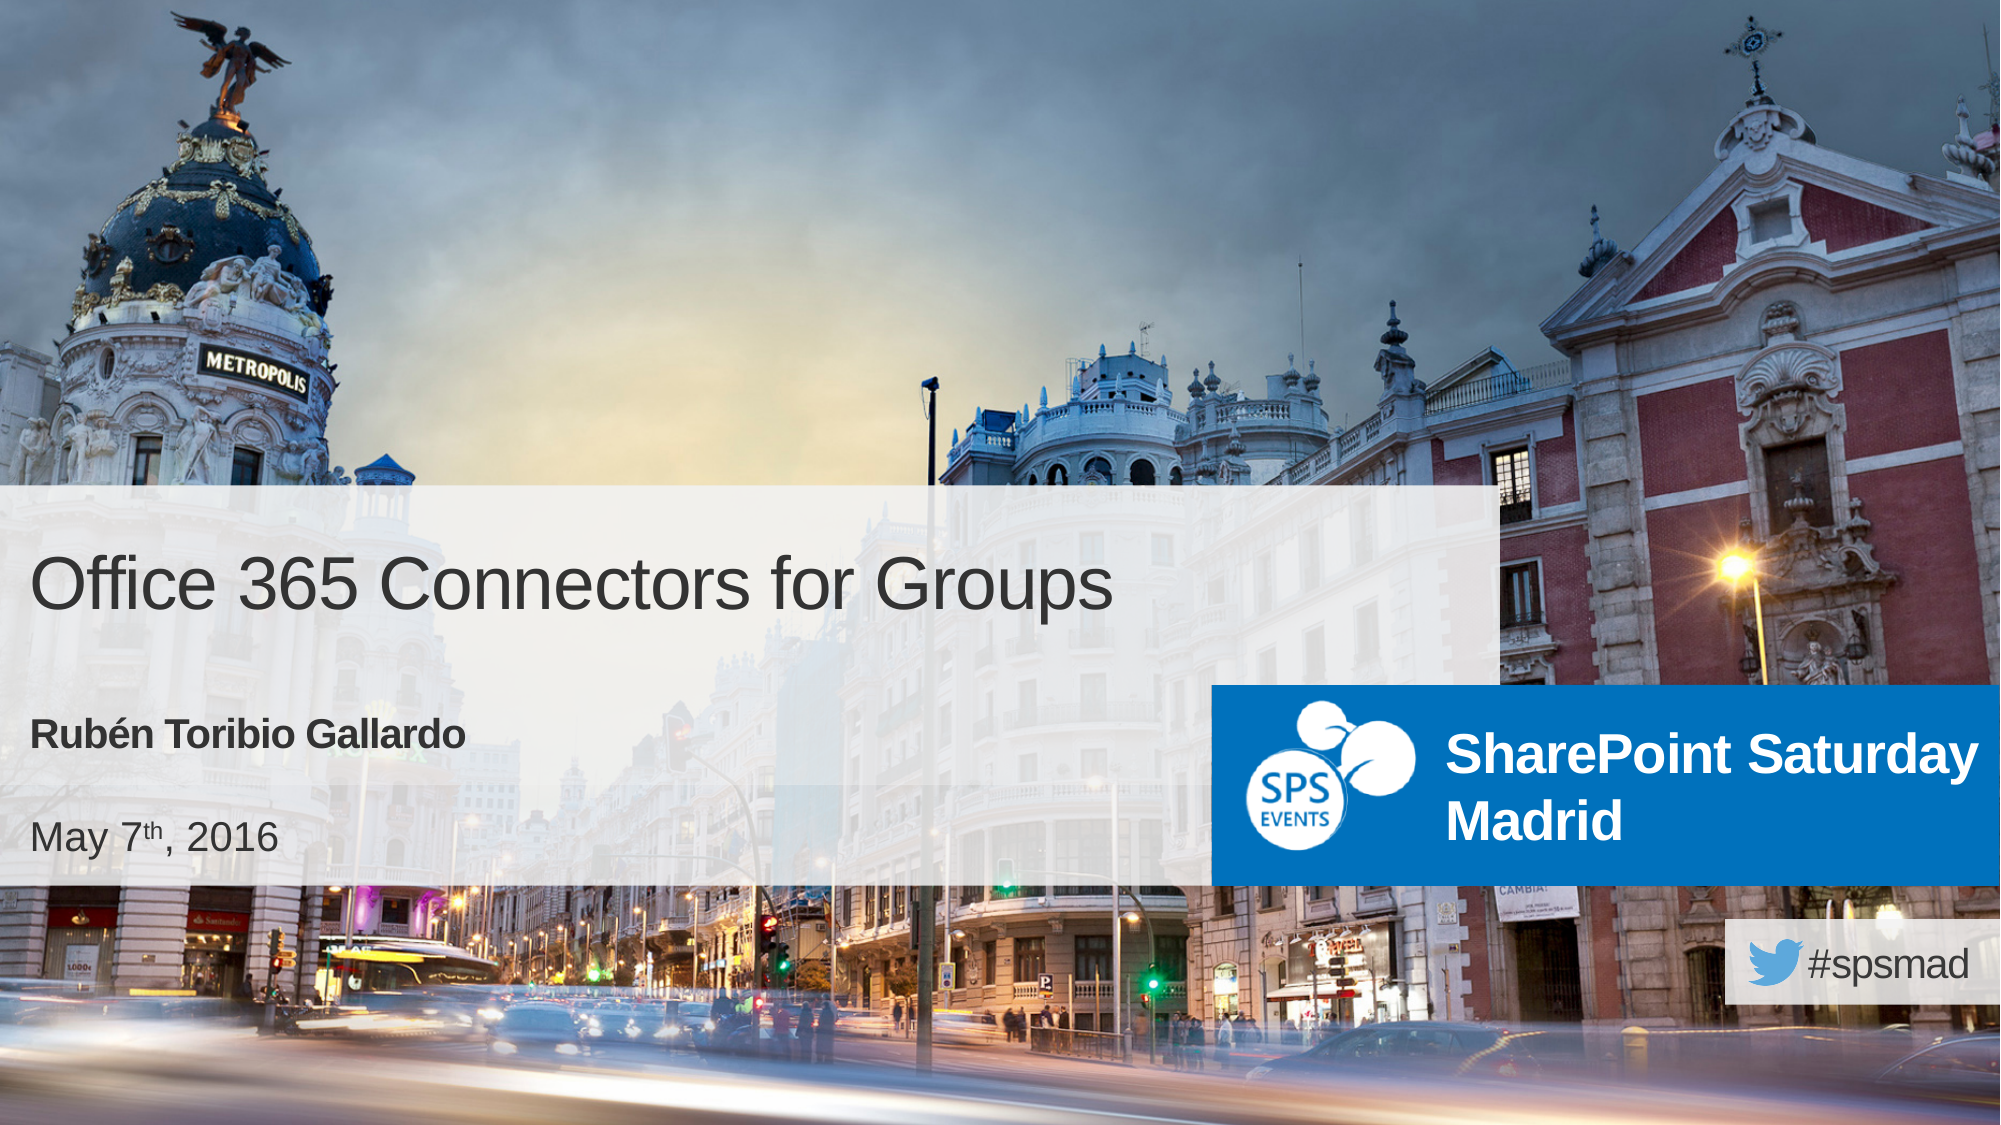

Office 365 Connectors for Groups
Rubén Toribio Gallardo